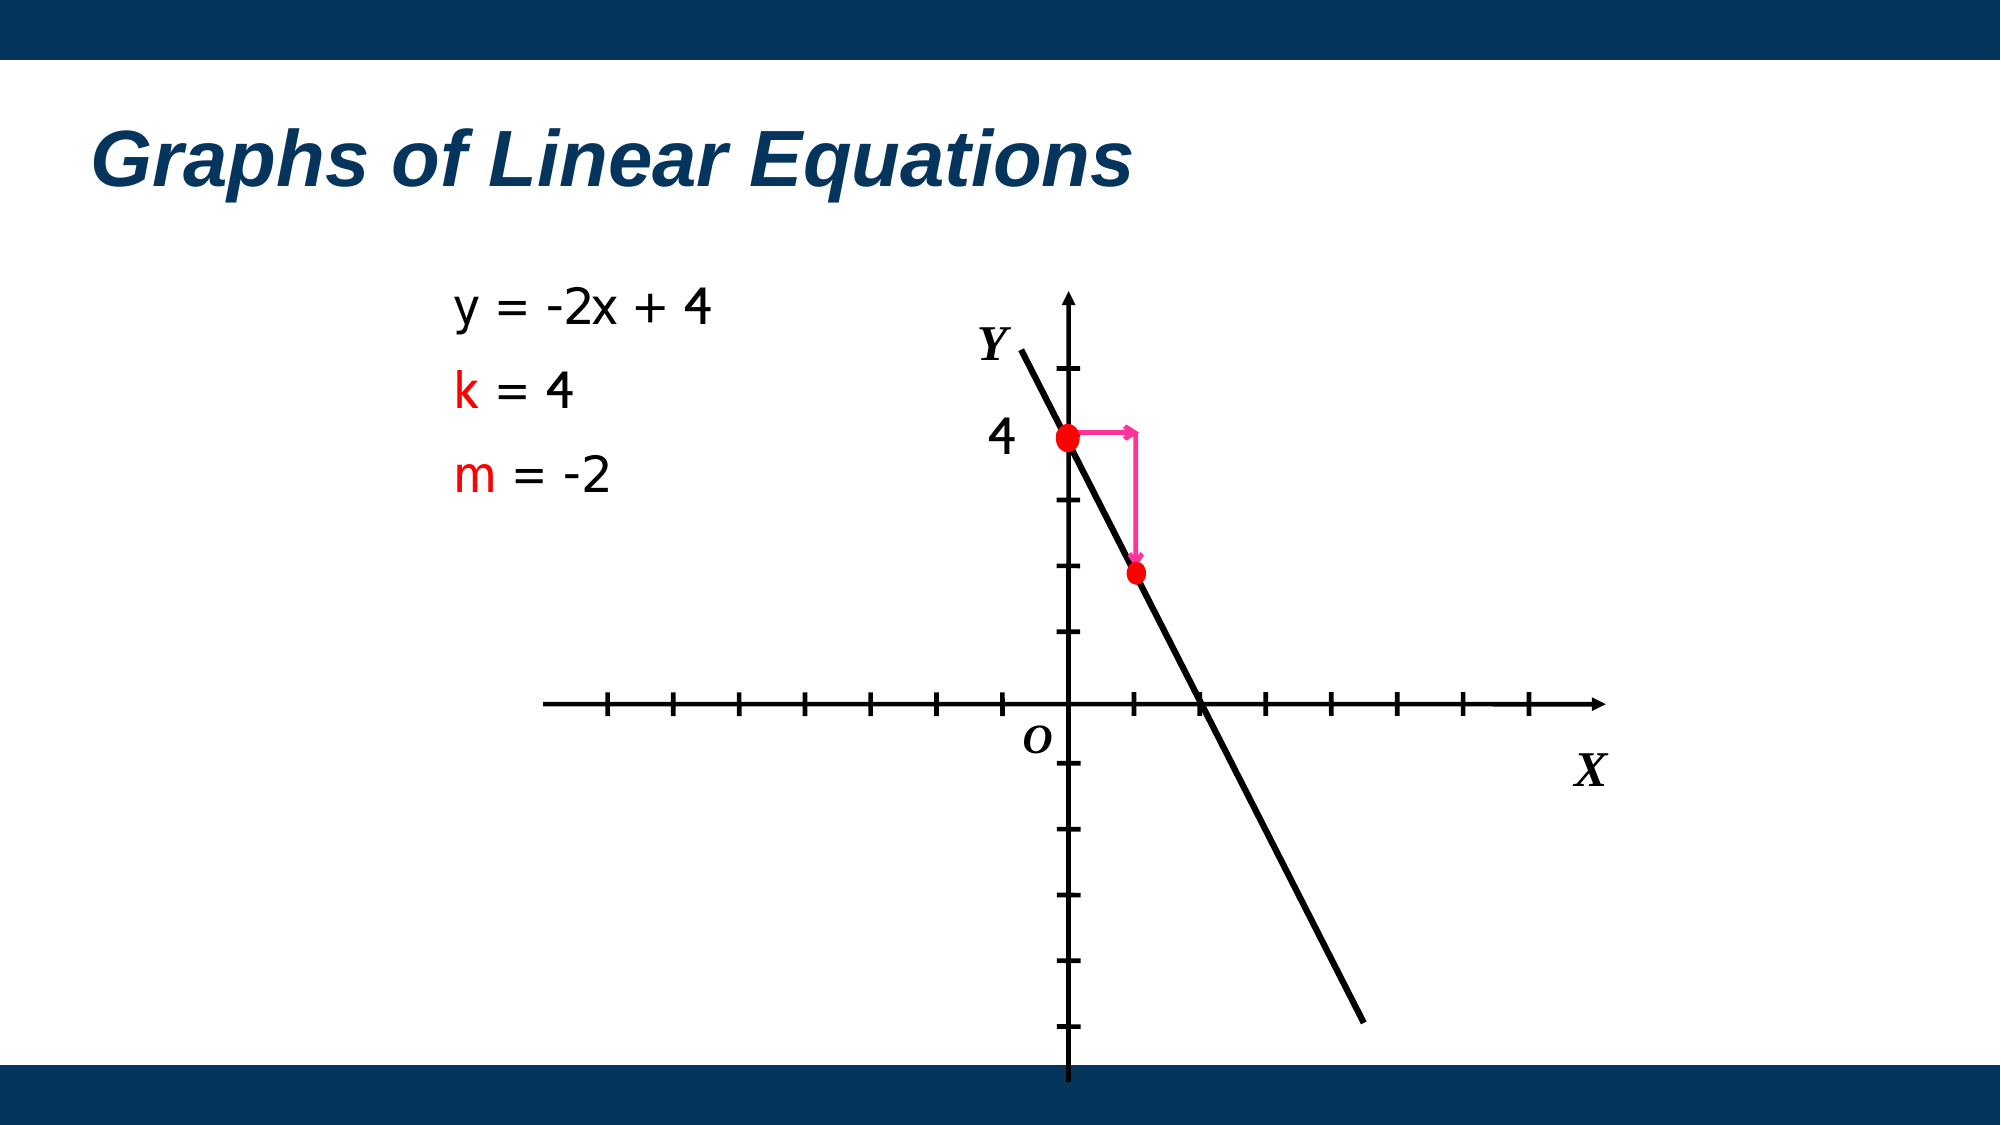

# Graphs of Linear Equations

y = -2x + 4

k = 4

m = -2

Y

4

O
X